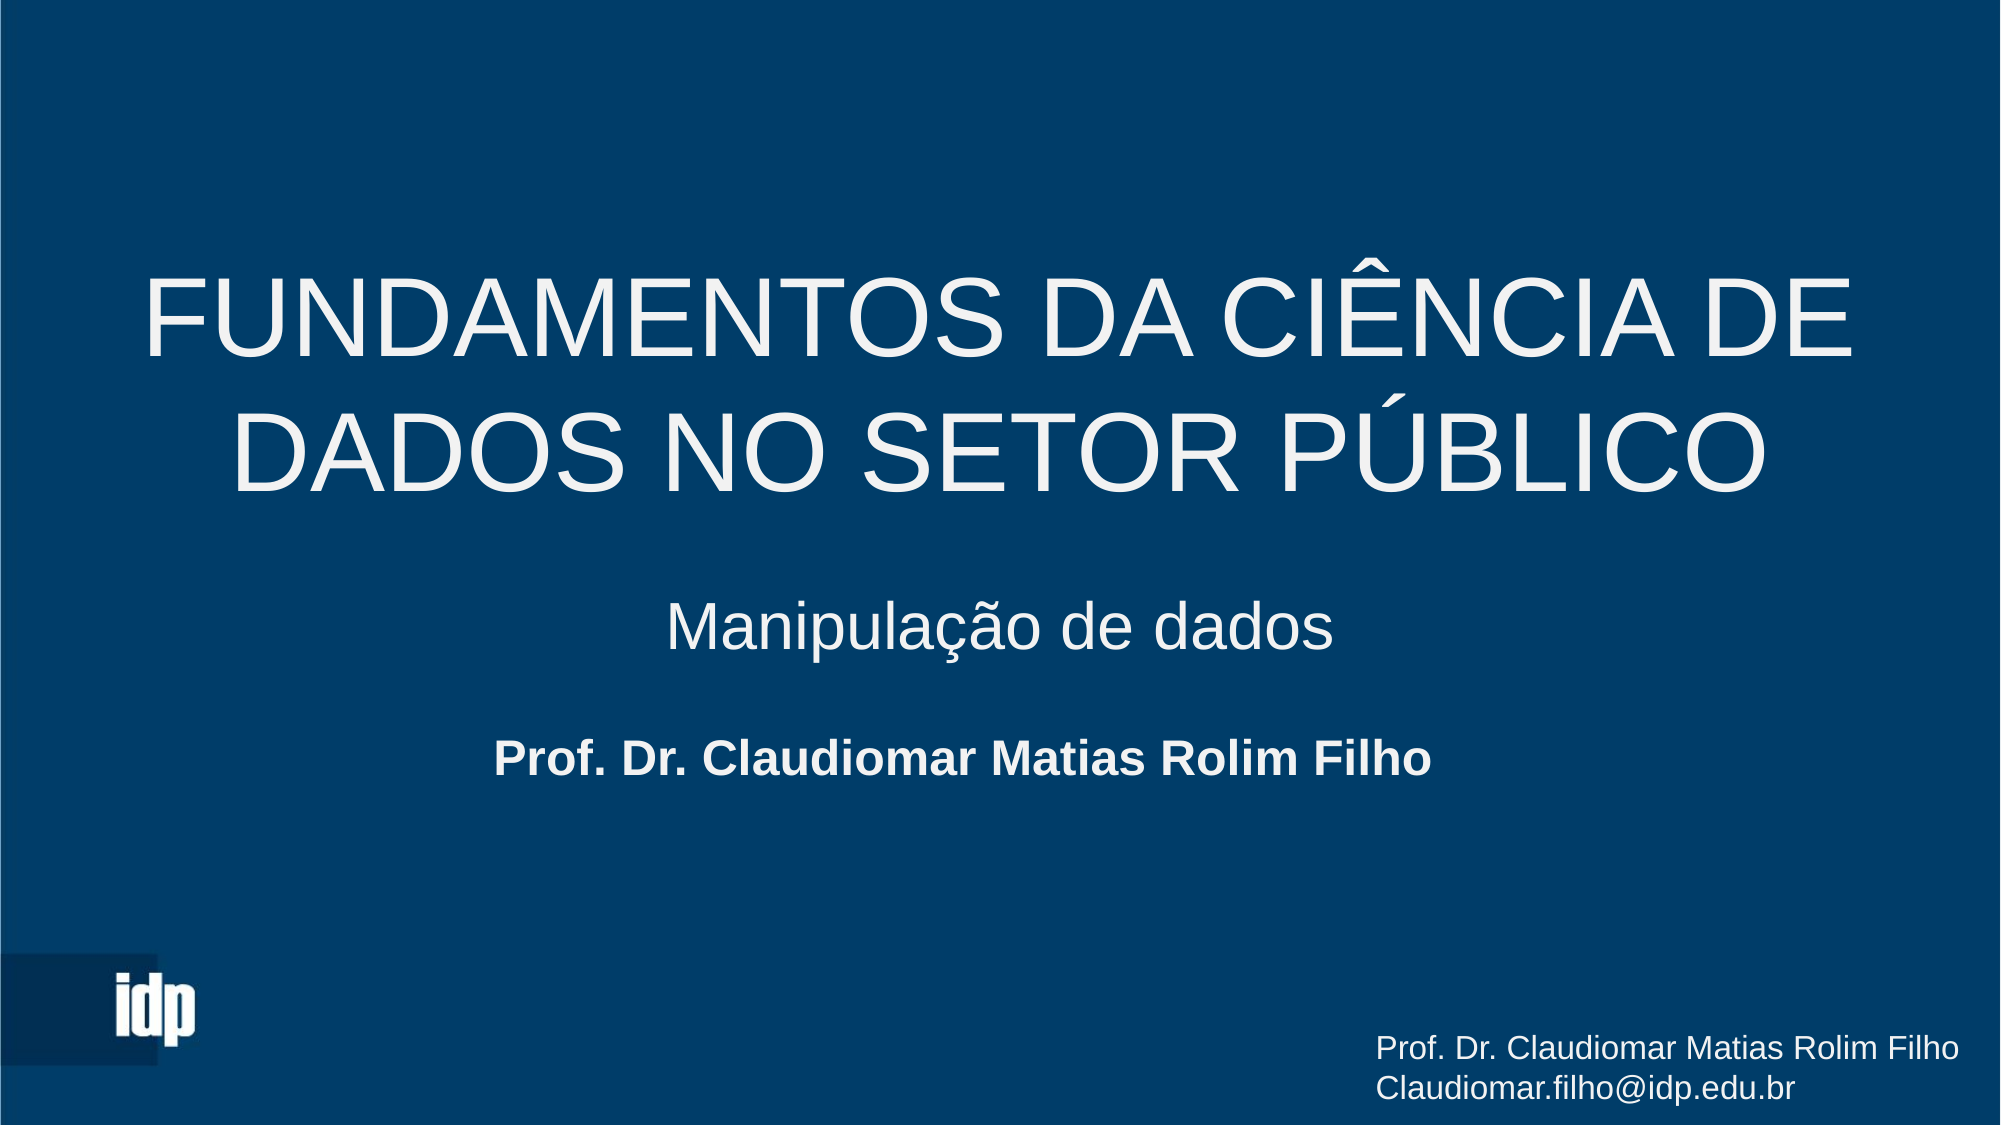

Introdução a Ciência de Dados
FUNDAMENTOS DA CIÊNCIA DE DADOS NO SETOR PÚBLICO
Manipulação de dados
Prof. Dr. Claudiomar Matias Rolim Filho
Prof. Dr. Claudiomar Matias Rolim Filho
Claudiomar.filho@idp.edu.br